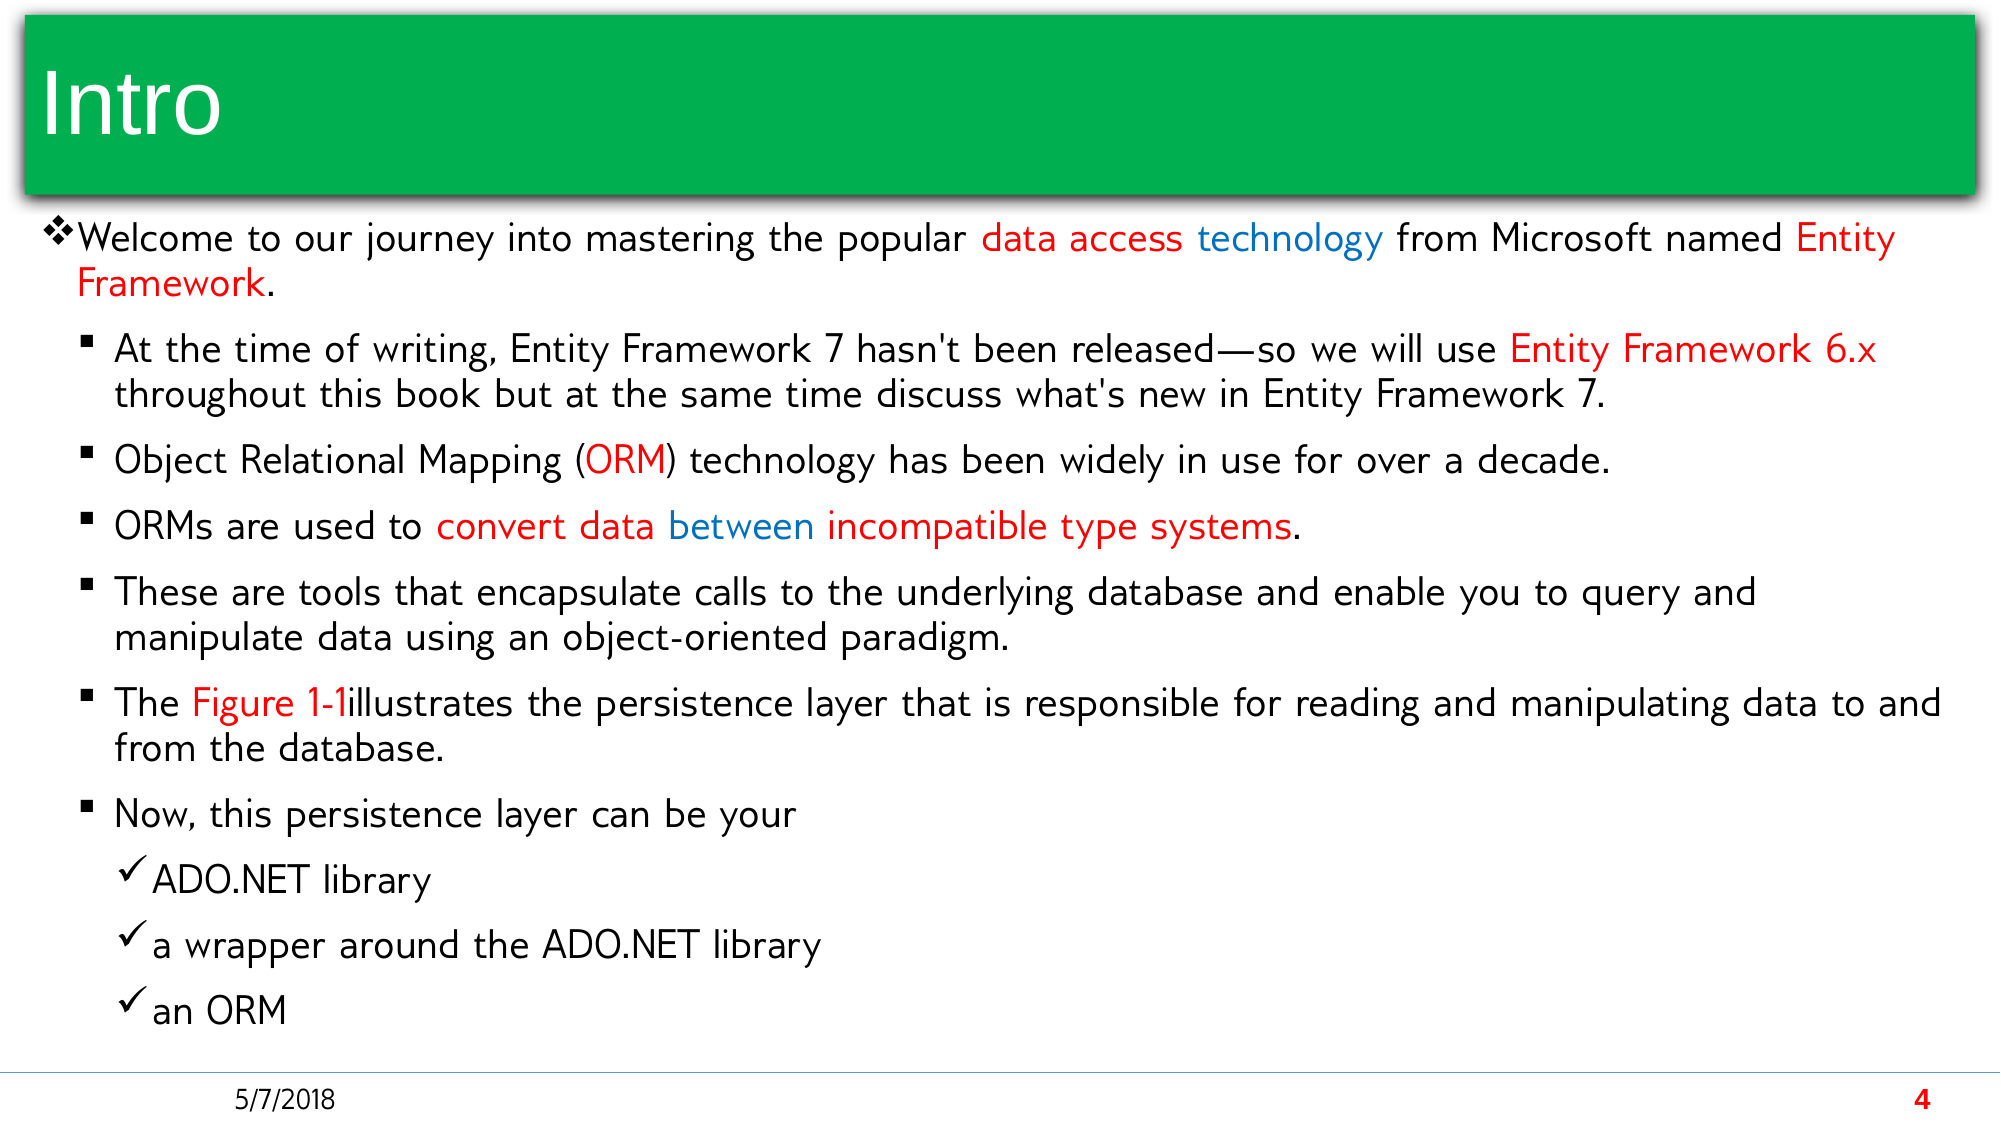

# Intro
Welcome to our journey into mastering the popular data access technology from Microsoft named Entity Framework.
At the time of writing, Entity Framework 7 hasn't been released—so we will use Entity Framework 6.x throughout this book but at the same time discuss what's new in Entity Framework 7.
Object Relational Mapping (ORM) technology has been widely in use for over a decade.
ORMs are used to convert data between incompatible type systems.
These are tools that encapsulate calls to the underlying database and enable you to query and manipulate data using an object-oriented paradigm.
The Figure 1-1illustrates the persistence layer that is responsible for reading and manipulating data to and from the database.
Now, this persistence layer can be your
ADO.NET library
a wrapper around the ADO.NET library
an ORM
5/7/2018
4